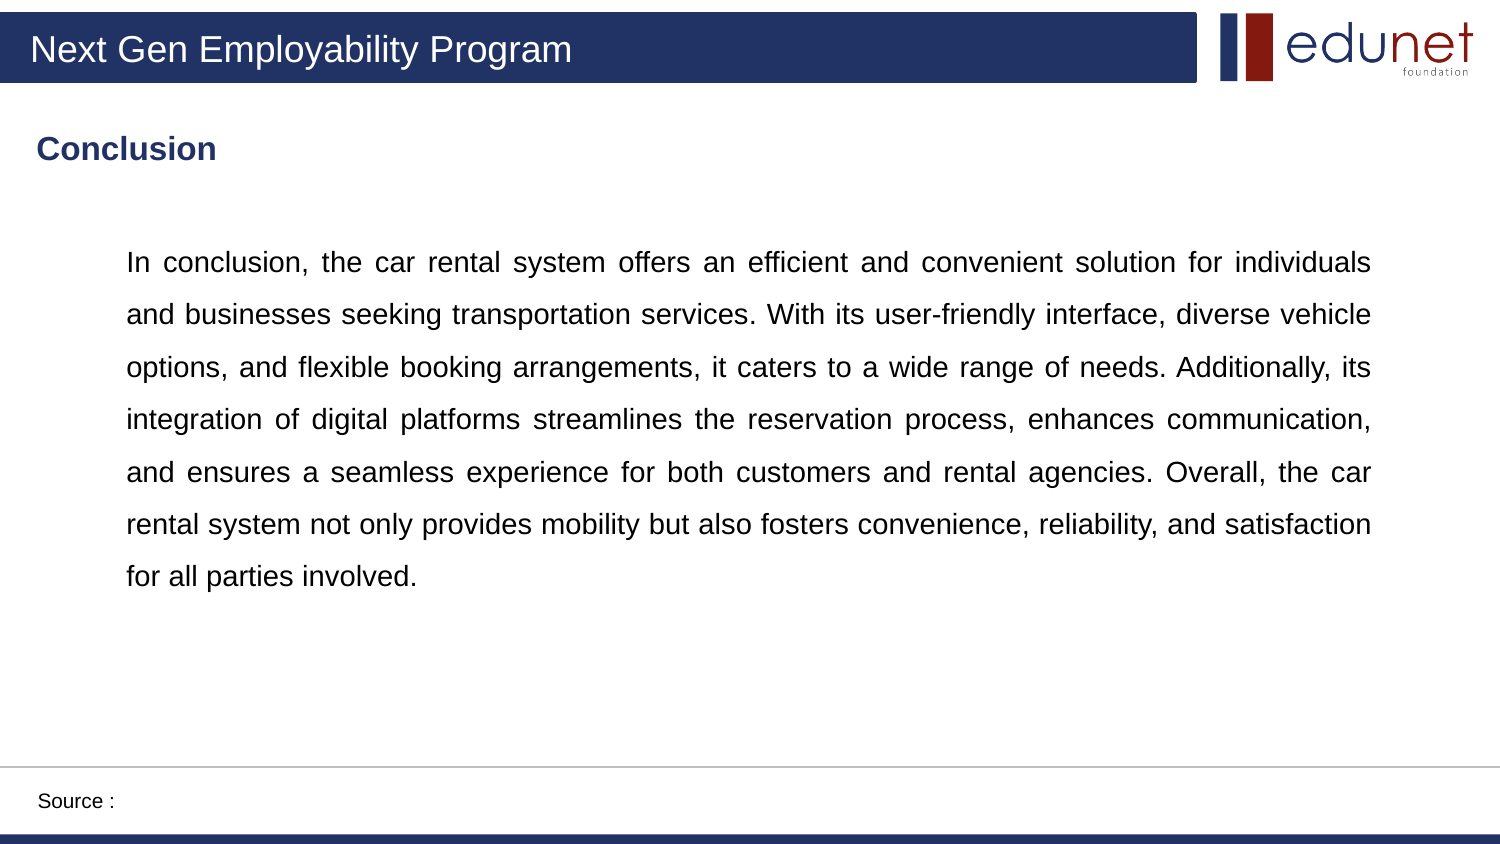

Conclusion
In conclusion, the car rental system offers an efficient and convenient solution for individuals and businesses seeking transportation services. With its user-friendly interface, diverse vehicle options, and flexible booking arrangements, it caters to a wide range of needs. Additionally, its integration of digital platforms streamlines the reservation process, enhances communication, and ensures a seamless experience for both customers and rental agencies. Overall, the car rental system not only provides mobility but also fosters convenience, reliability, and satisfaction for all parties involved.
Source :